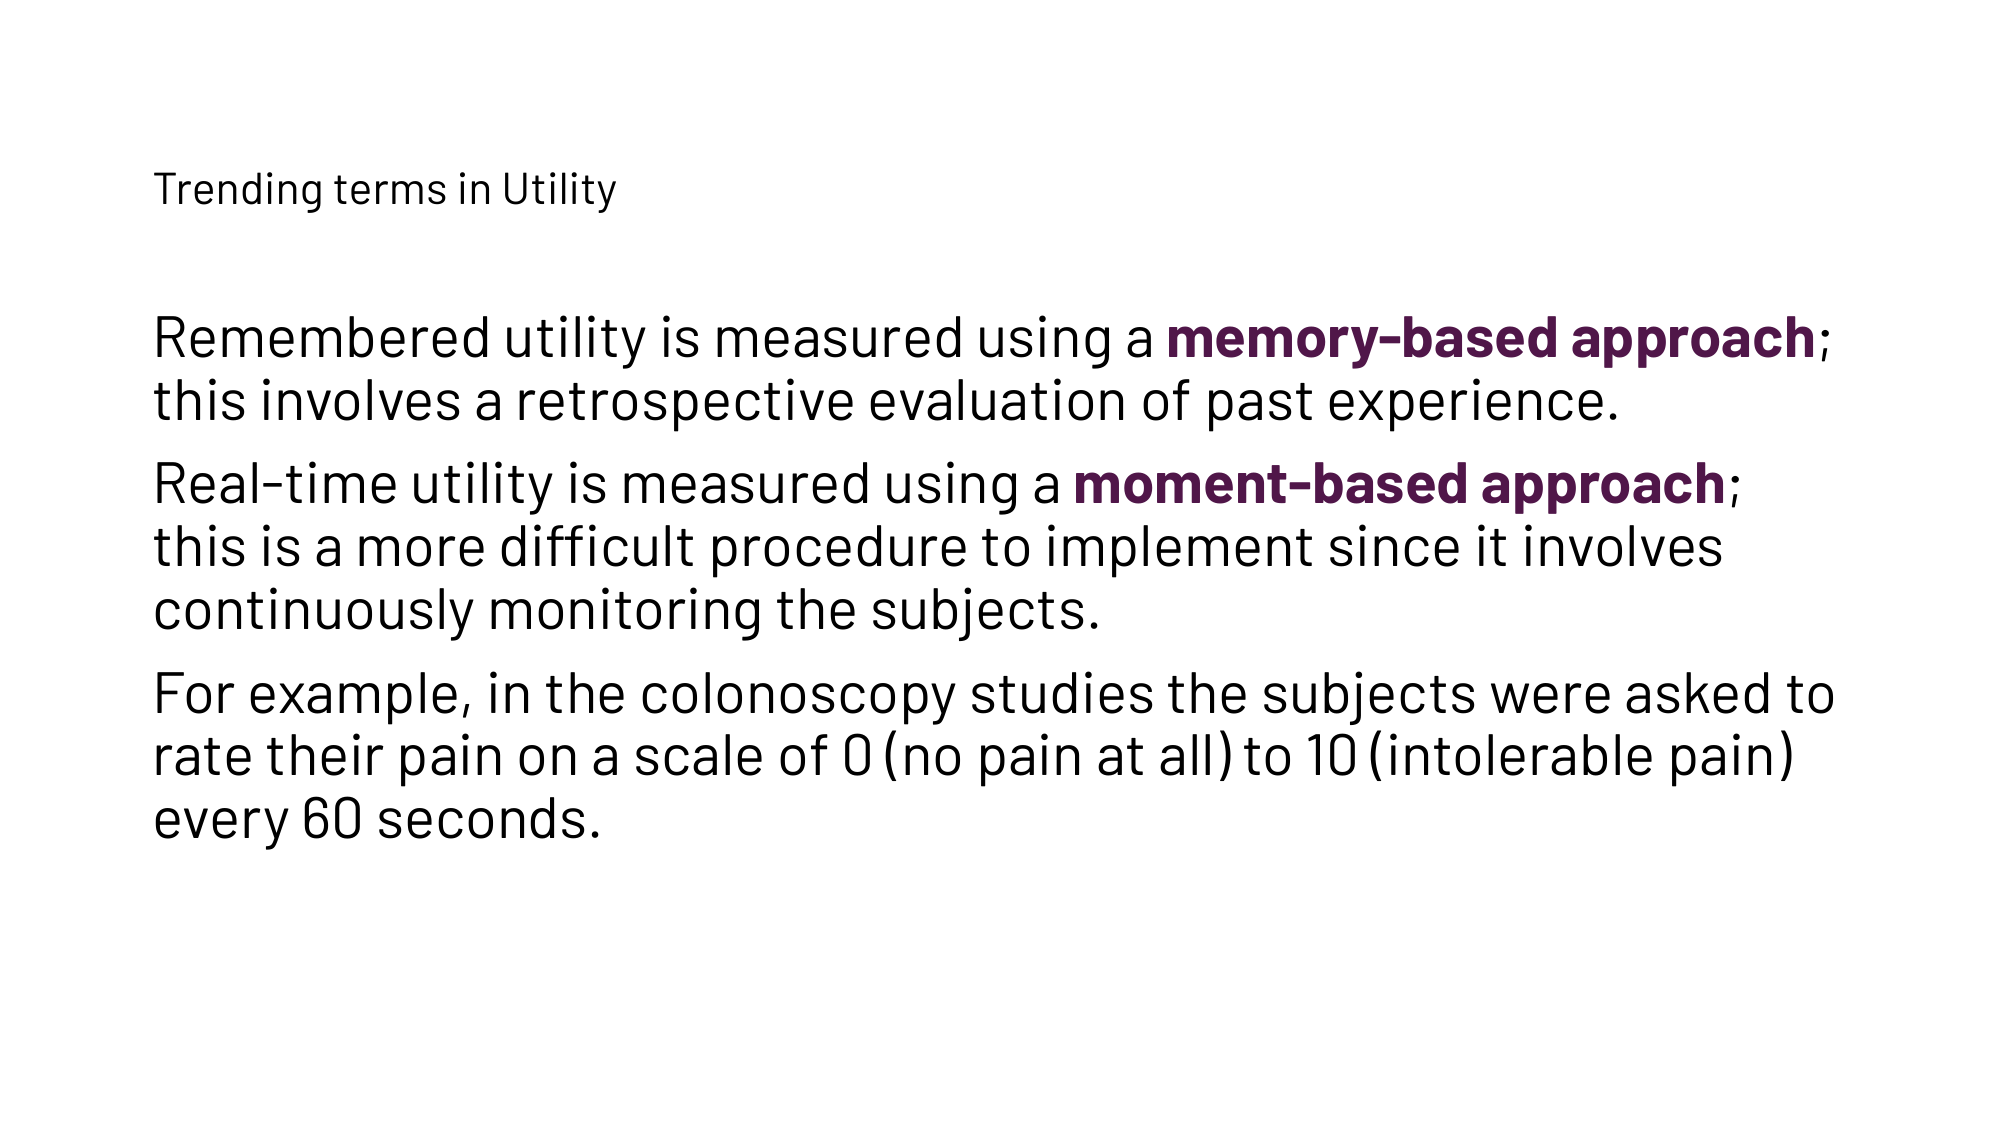

# Trending terms in Utility
Remembered utility is measured using a memory-based approach; this involves a retrospective evaluation of past experience.
Real-time utility is measured using a moment-based approach; this is a more difficult procedure to implement since it involves continuously monitoring the subjects.
For example, in the colonoscopy studies the subjects were asked to rate their pain on a scale of 0 (no pain at all) to 10 (intolerable pain) every 60 seconds.